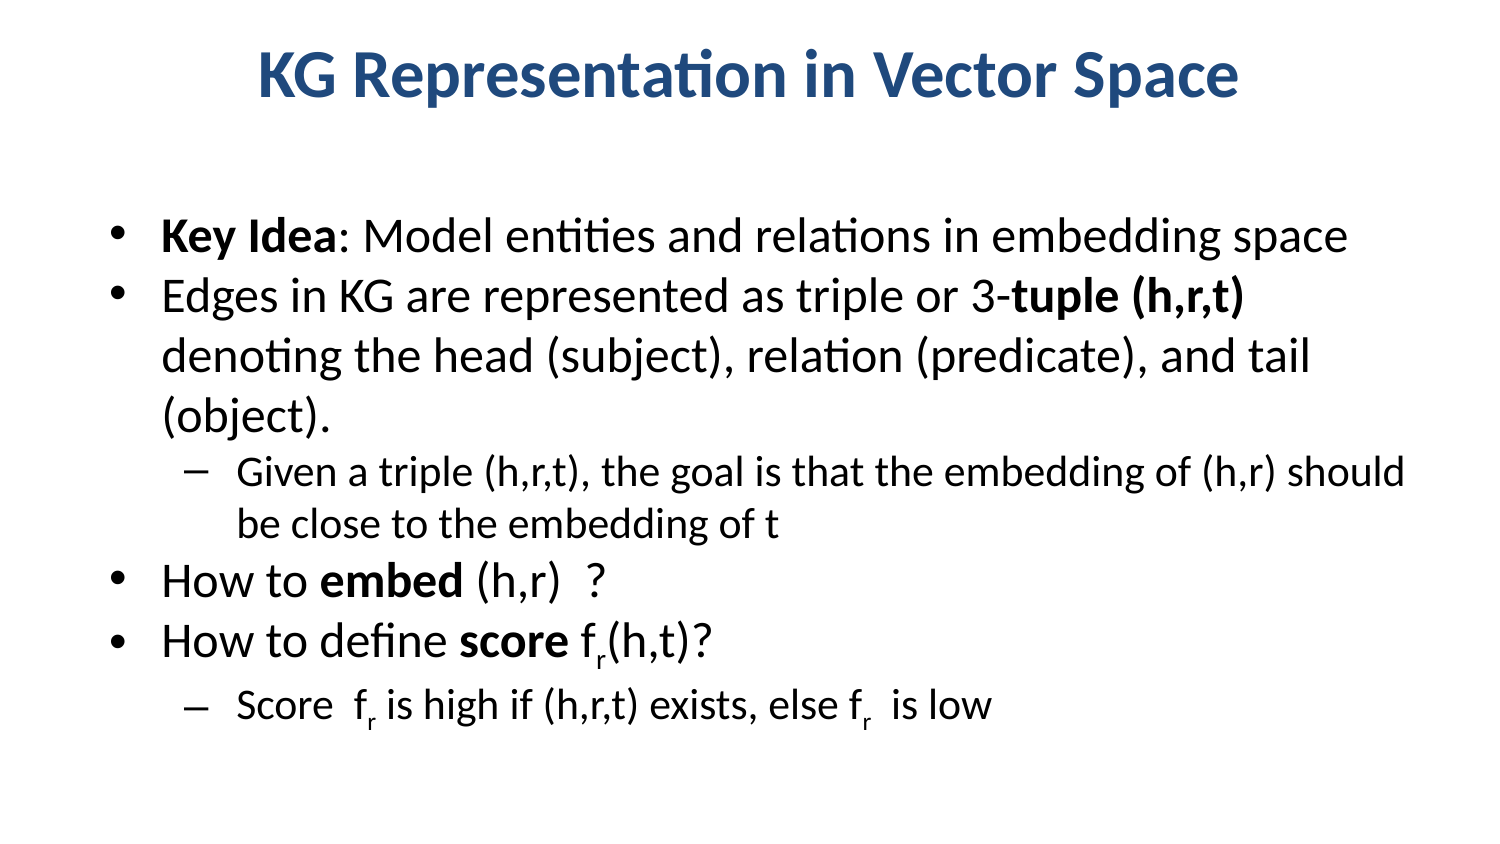

# KG Representation in Vector Space
Key Idea: Model entities and relations in embedding space
Edges in KG are represented as triple or 3-tuple (h,r,t) denoting the head (subject), relation (predicate), and tail (object).
Given a triple (h,r,t), the goal is that the embedding of (h,r) should be close to the embedding of t
How to embed (h,r)  ?
How to define score fr(h,t)?
Score  fr is high if (h,r,t) exists, else fr  is low